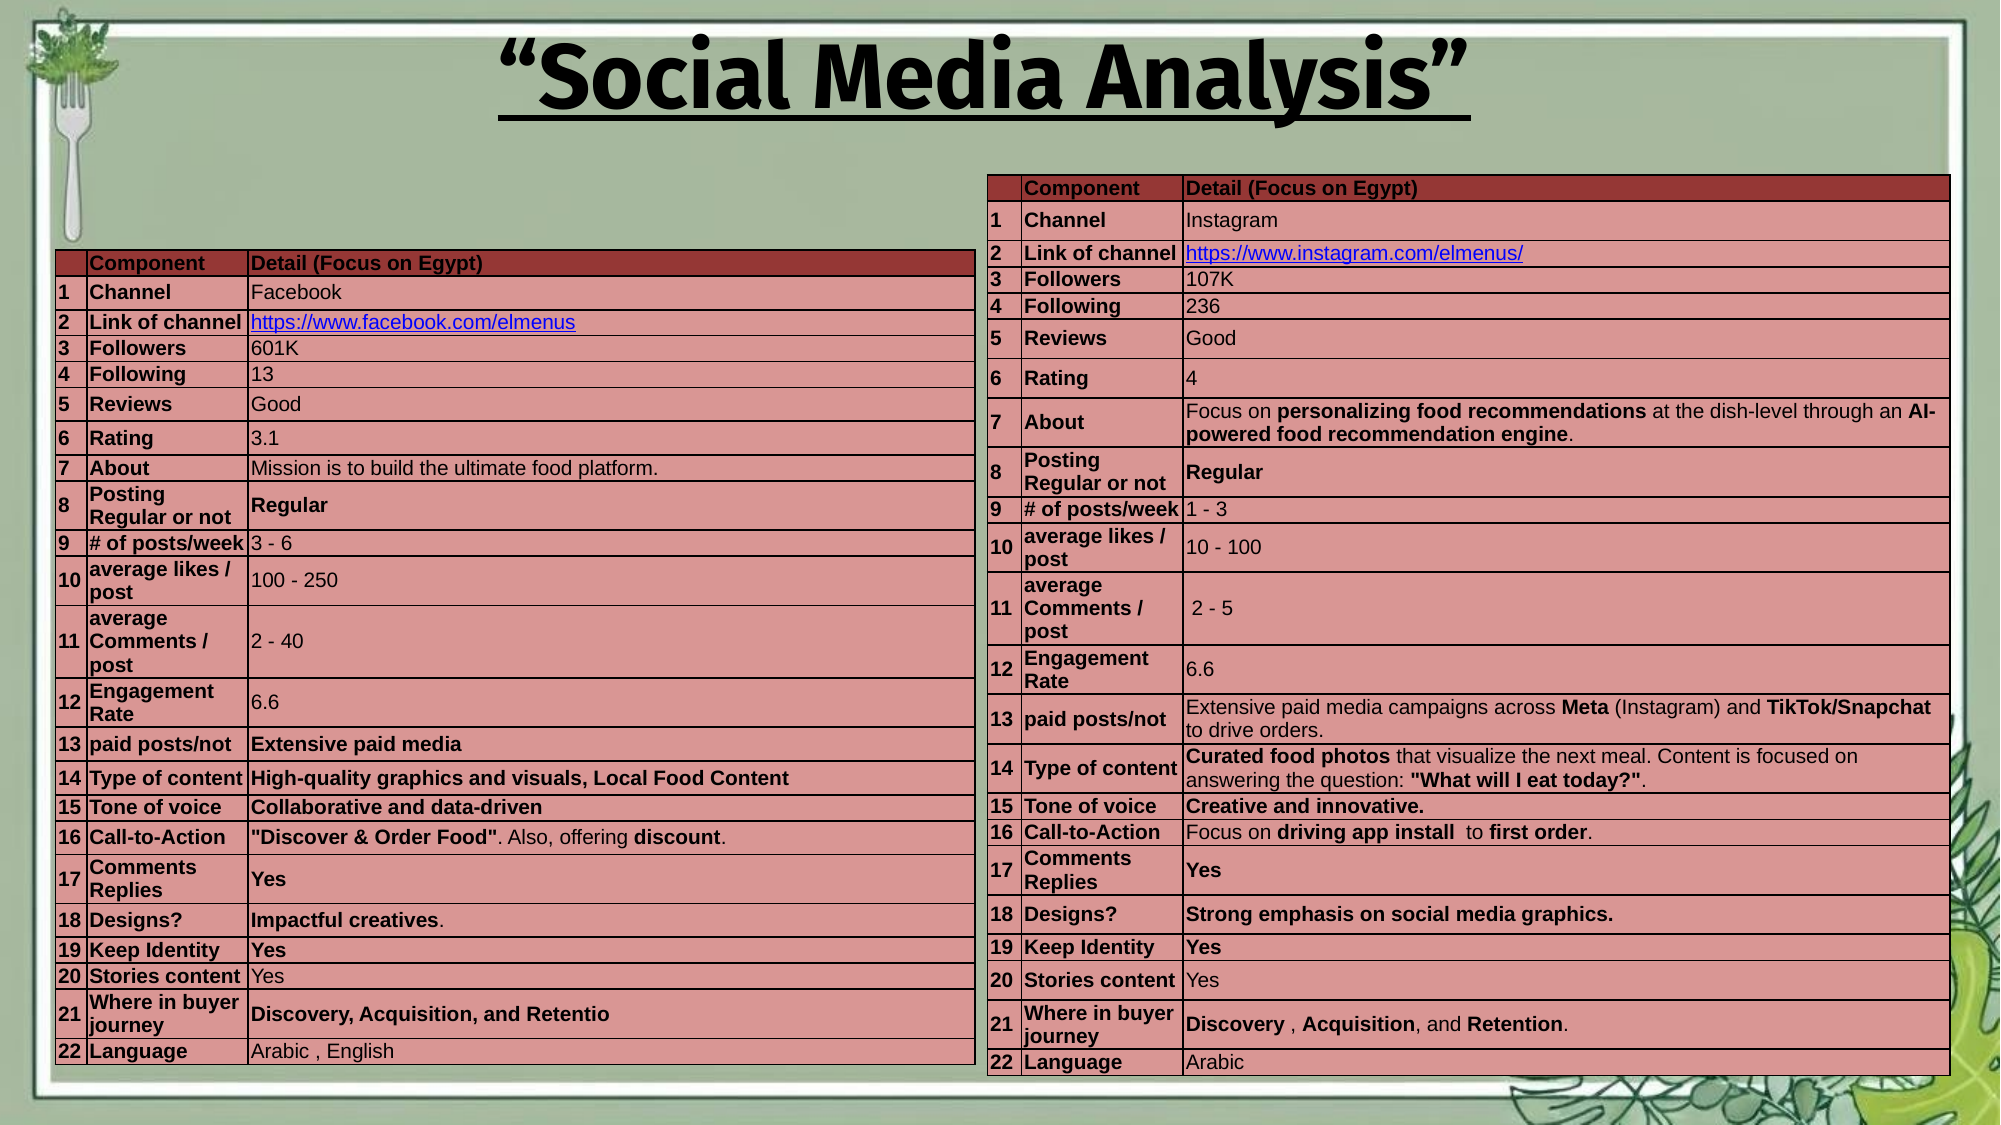

# “Social Media Analysis”
|  | Component | Detail (Focus on Egypt) |
| --- | --- | --- |
| 1 | Channel | Instagram |
| 2 | Link of channel | https://www.instagram.com/elmenus/ |
| 3 | Followers | 107K |
| 4 | Following | 236 |
| 5 | Reviews | Good |
| 6 | Rating | 4 |
| 7 | About | Focus on personalizing food recommendations at the dish-level through an AI-powered food recommendation engine. |
| 8 | Posting Regular or not | Regular |
| 9 | # of posts/week | 1 - 3 |
| 10 | average likes / post | 10 - 100 |
| 11 | average Comments / post | 2 - 5 |
| 12 | Engagement Rate | 6.6 |
| 13 | paid posts/not | Extensive paid media campaigns across Meta (Instagram) and TikTok/Snapchat to drive orders. |
| 14 | Type of content | Curated food photos that visualize the next meal. Content is focused on answering the question: "What will I eat today?". |
| 15 | Tone of voice | Creative and innovative. |
| 16 | Call-to-Action | Focus on driving app install to first order. |
| 17 | Comments Replies | Yes |
| 18 | Designs? | Strong emphasis on social media graphics. |
| 19 | Keep Identity | Yes |
| 20 | Stories content | Yes |
| 21 | Where in buyer journey | Discovery , Acquisition, and Retention. |
| 22 | Language | Arabic |
|  | Component | Detail (Focus on Egypt) |
| --- | --- | --- |
| 1 | Channel | Facebook |
| 2 | Link of channel | https://www.facebook.com/elmenus |
| 3 | Followers | 601K |
| 4 | Following | 13 |
| 5 | Reviews | Good |
| 6 | Rating | 3.1 |
| 7 | About | Mission is to build the ultimate food platform. |
| 8 | Posting Regular or not | Regular |
| 9 | # of posts/week | 3 - 6 |
| 10 | average likes / post | 100 - 250 |
| 11 | average Comments / post | 2 - 40 |
| 12 | Engagement Rate | 6.6 |
| 13 | paid posts/not | Extensive paid media |
| 14 | Type of content | High-quality graphics and visuals, Local Food Content |
| 15 | Tone of voice | Collaborative and data-driven |
| 16 | Call-to-Action | "Discover & Order Food". Also, offering discount. |
| 17 | Comments Replies | Yes |
| 18 | Designs? | Impactful creatives. |
| 19 | Keep Identity | Yes |
| 20 | Stories content | Yes |
| 21 | Where in buyer journey | Discovery, Acquisition, and Retentio |
| 22 | Language | Arabic , English |